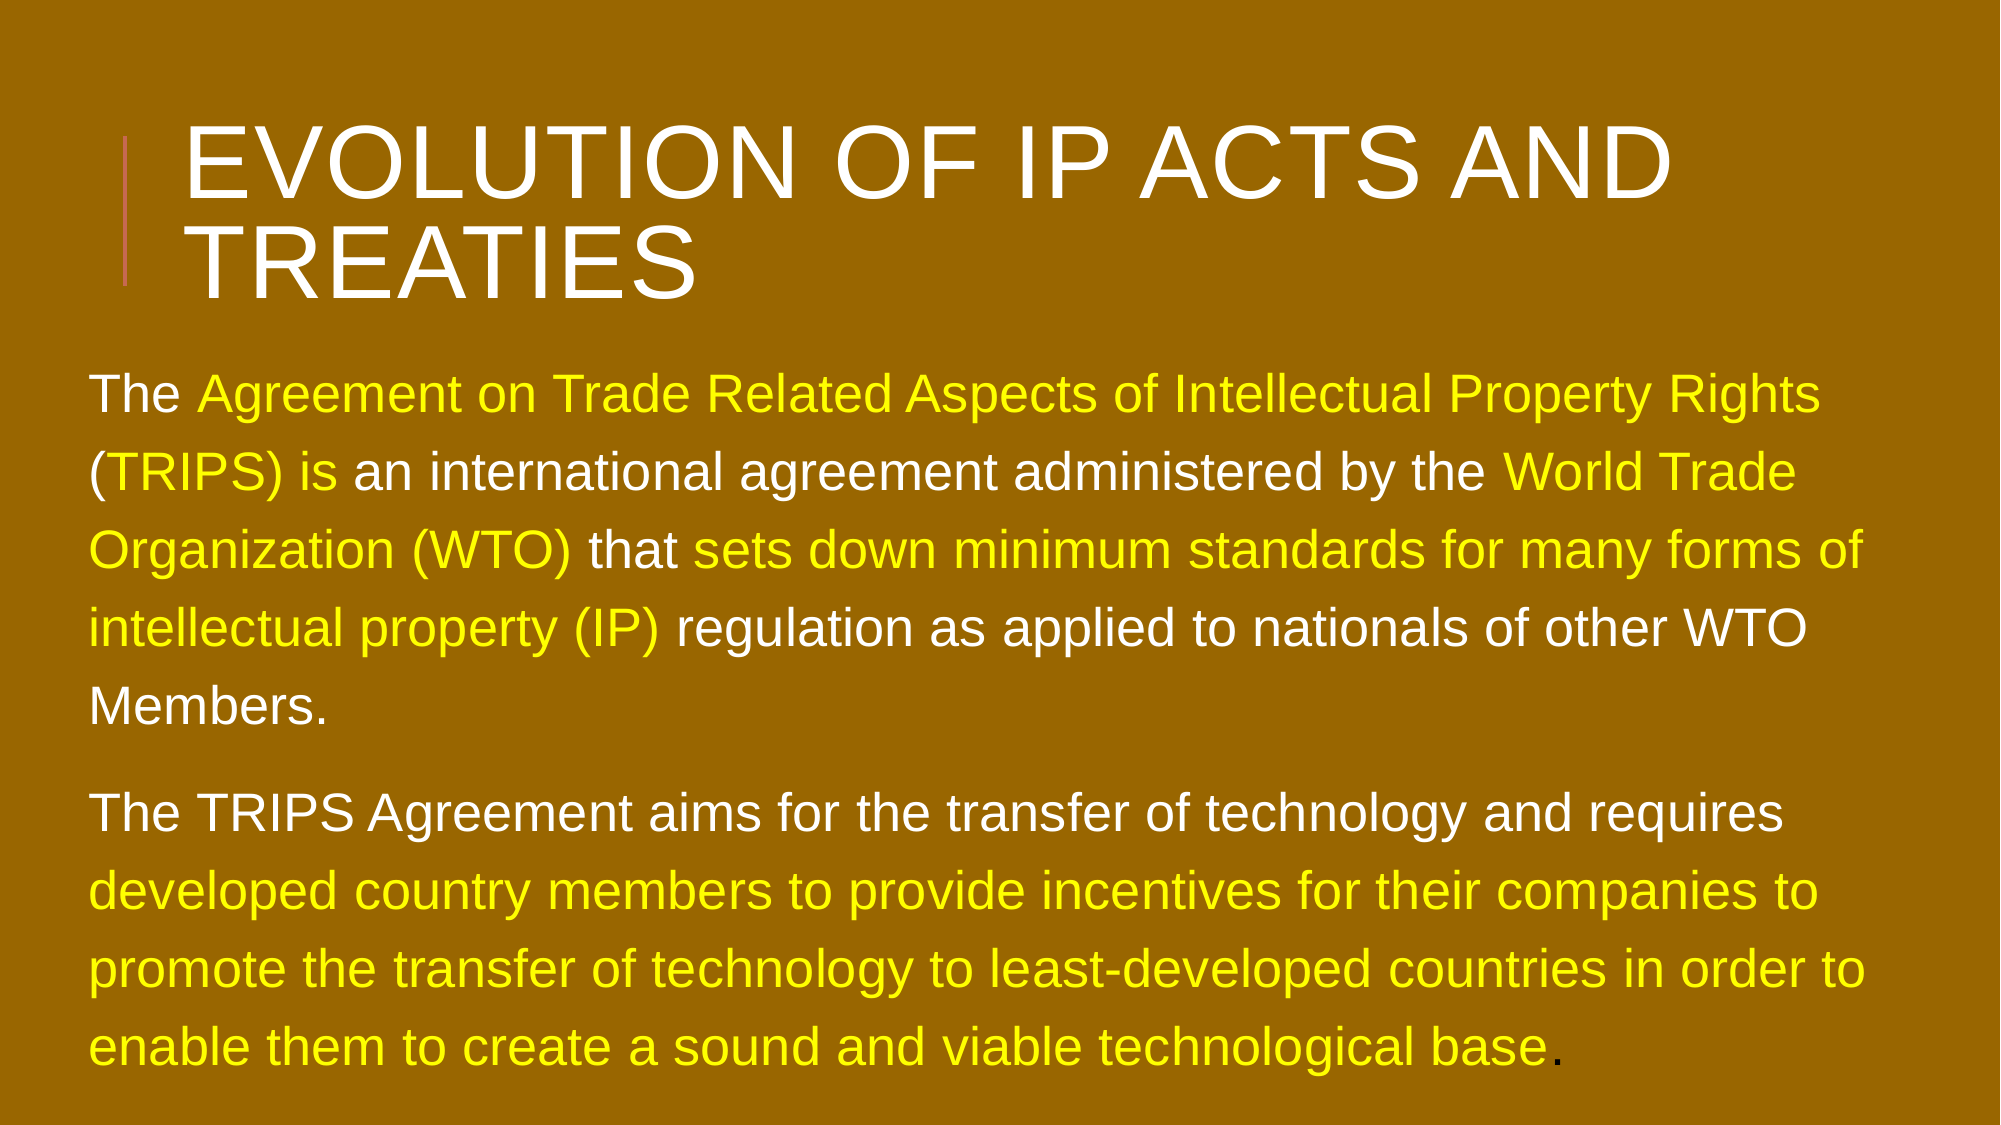

# EVOLUTION OF IP ACTS AND TREATIES
The Agreement on Trade Related Aspects of Intellectual Property Rights (TRIPS) is an international agreement administered by the World Trade Organization (WTO) that sets down minimum standards for many forms of intellectual property (IP) regulation as applied to nationals of other WTO Members.
The TRIPS Agreement aims for the transfer of technology and requires developed country members to provide incentives for their companies to promote the transfer of technology to least-developed countries in order to enable them to create a sound and viable technological base.